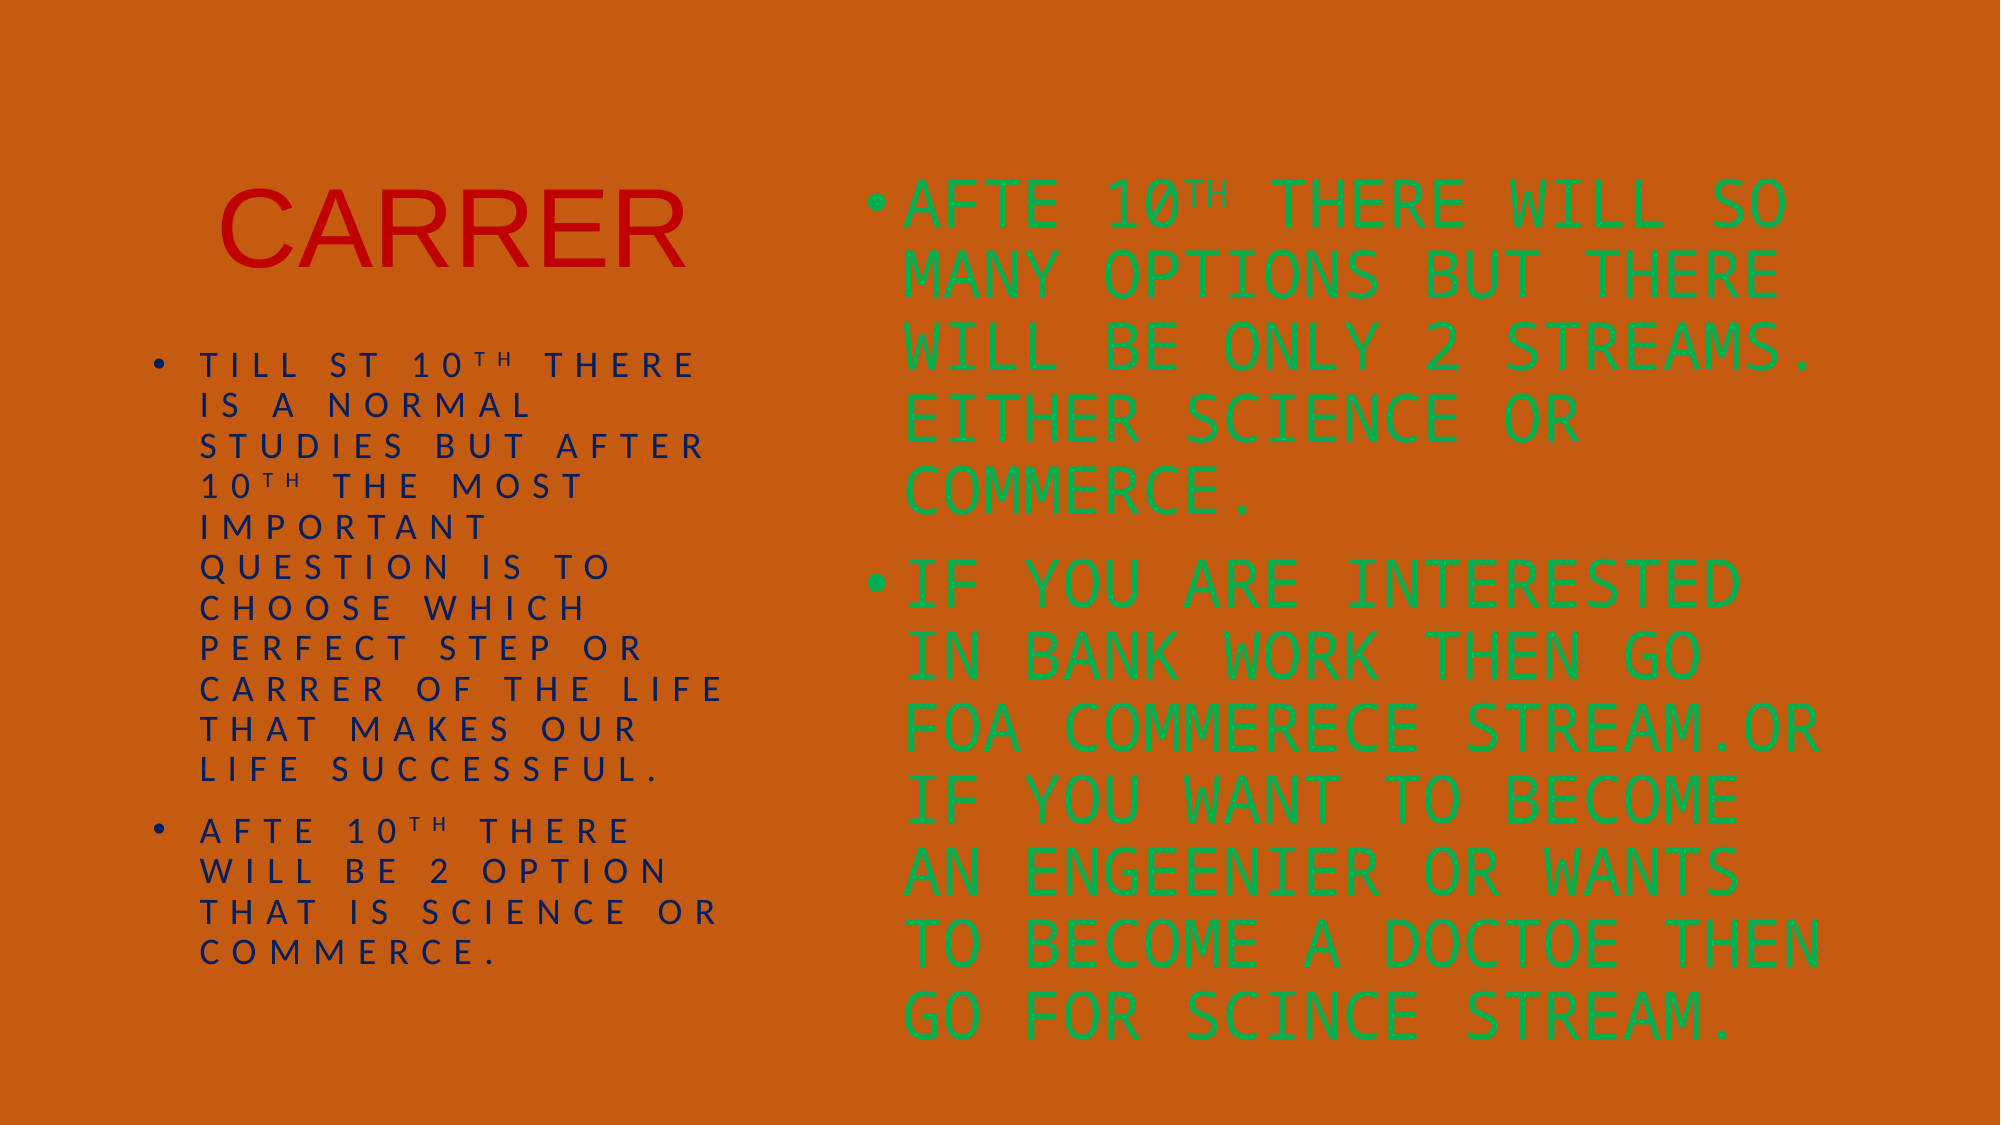

# CARRER
AFTE 10TH THERE WILL SO MANY OPTIONS BUT THERE WILL BE ONLY 2 STREAMS. EITHER SCIENCE OR  COMMERCE.
IF YOU ARE INTERESTED IN BANK WORK THEN GO FOA COMMERECE STREAM.OR IF YOU WANT TO BECOME AN ENGEENIER OR WANTS TO BECOME A DOCTOE THEN GO FOR SCINCE STREAM.
TILL ST 10TH THERE IS A NORMAL STUDIES BUT AFTER 10TH THE MOST IMPORTANT QUESTION IS TO CHOOSE WHICH PERFECT STEP OR CARRER OF THE LIFE THAT MAKES OUR LIFE SUCCESSFUL.
AFTE 10TH THERE WILL BE 2 OPTION THAT IS SCIENCE OR COMMERCE.